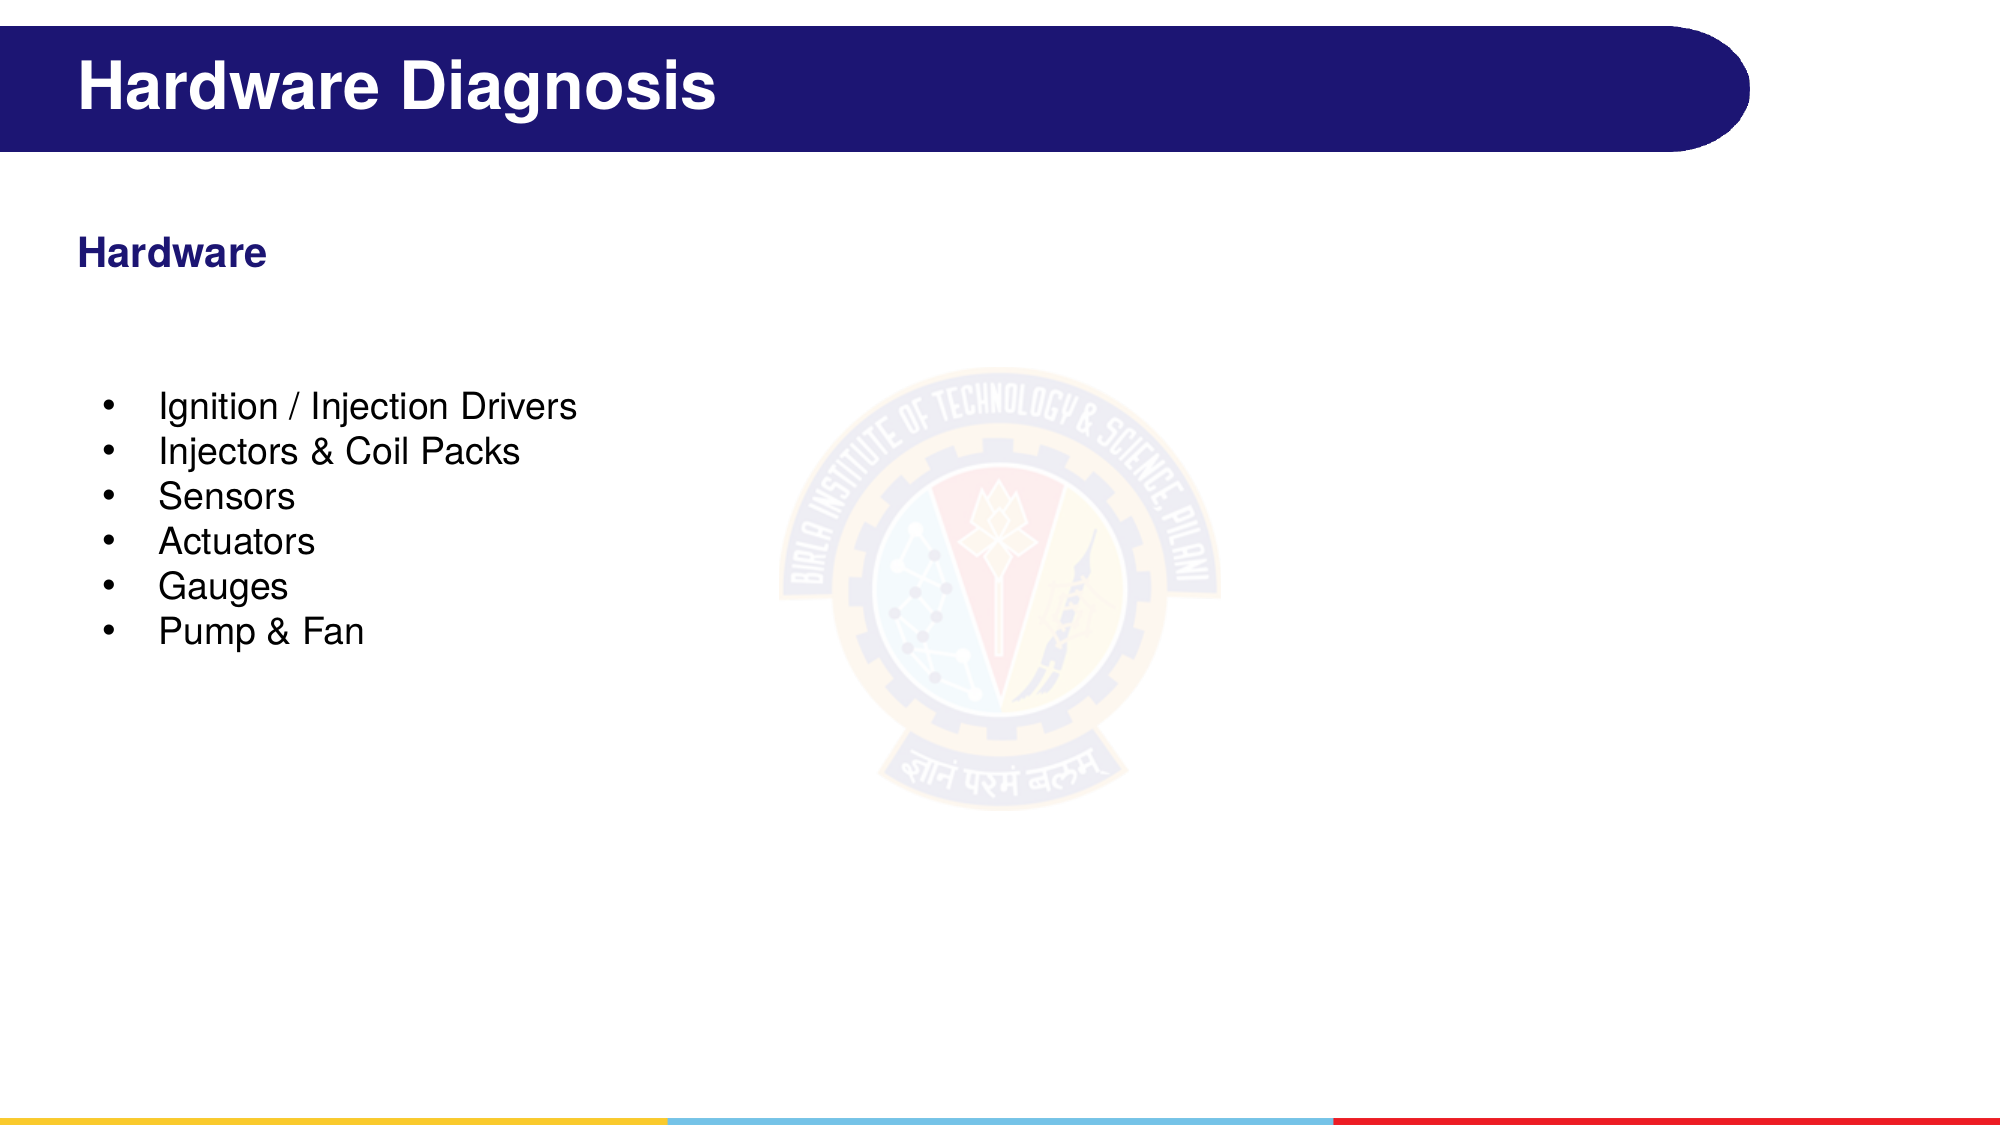

# Hardware Diagnosis
Hardware
Ignition / Injection Drivers
Injectors & Coil Packs
Sensors
Actuators
Gauges
Pump & Fan